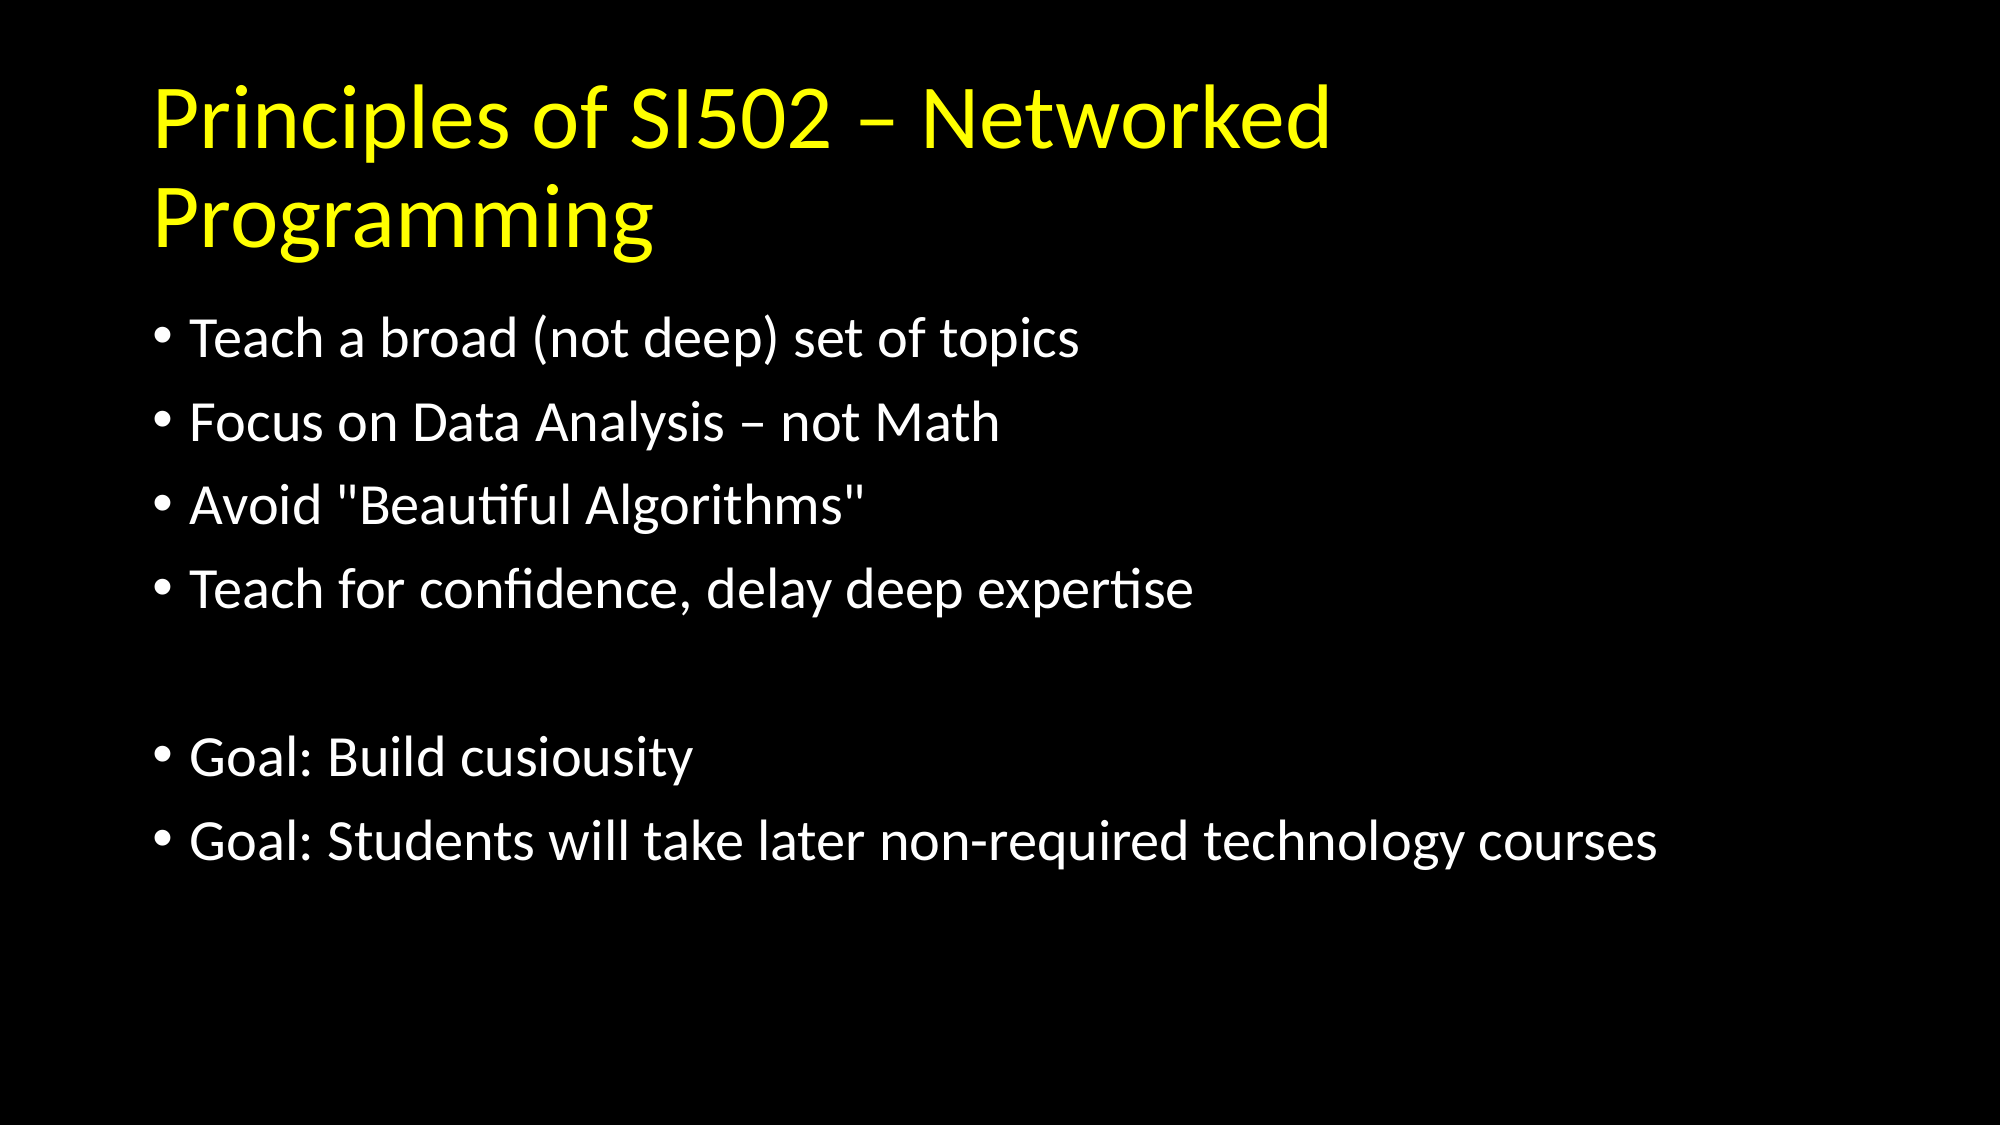

# Principles of SI502 – Networked Programming
Teach a broad (not deep) set of topics
Focus on Data Analysis – not Math
Avoid "Beautiful Algorithms"
Teach for confidence, delay deep expertise

Goal: Build cusiousity
Goal: Students will take later non-required technology courses